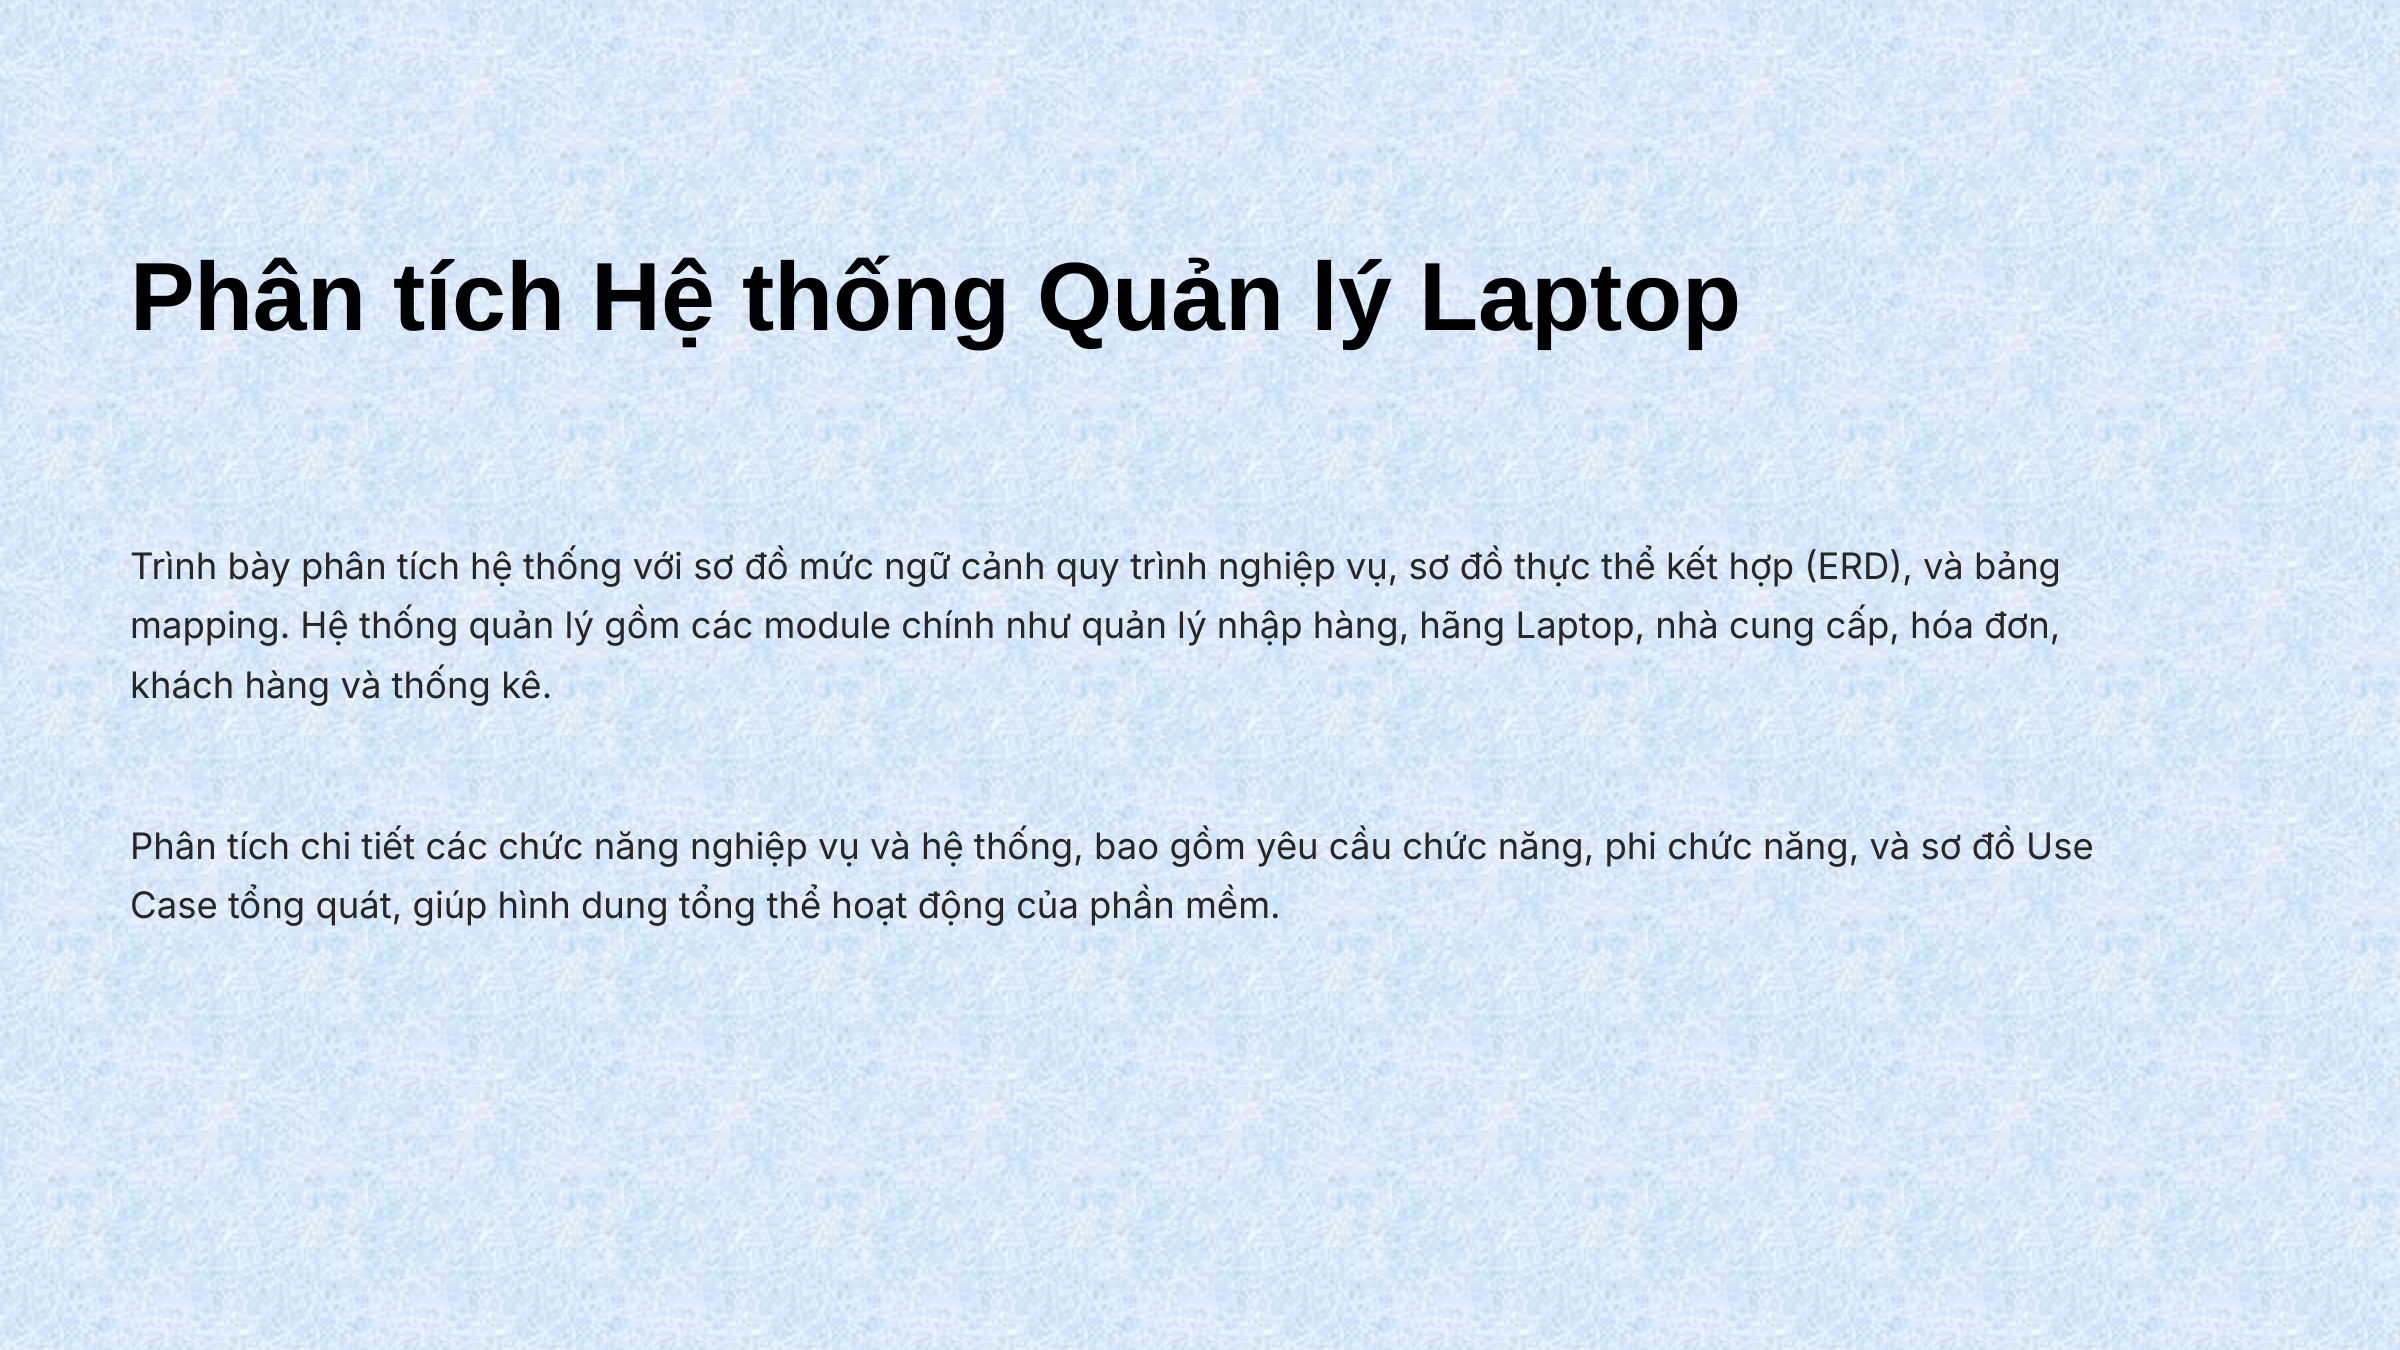

Phân tích Hệ thống Quản lý Laptop
Trình bày phân tích hệ thống với sơ đồ mức ngữ cảnh quy trình nghiệp vụ, sơ đồ thực thể kết hợp (ERD), và bảng mapping. Hệ thống quản lý gồm các module chính như quản lý nhập hàng, hãng Laptop, nhà cung cấp, hóa đơn, khách hàng và thống kê.
Phân tích chi tiết các chức năng nghiệp vụ và hệ thống, bao gồm yêu cầu chức năng, phi chức năng, và sơ đồ Use Case tổng quát, giúp hình dung tổng thể hoạt động của phần mềm.